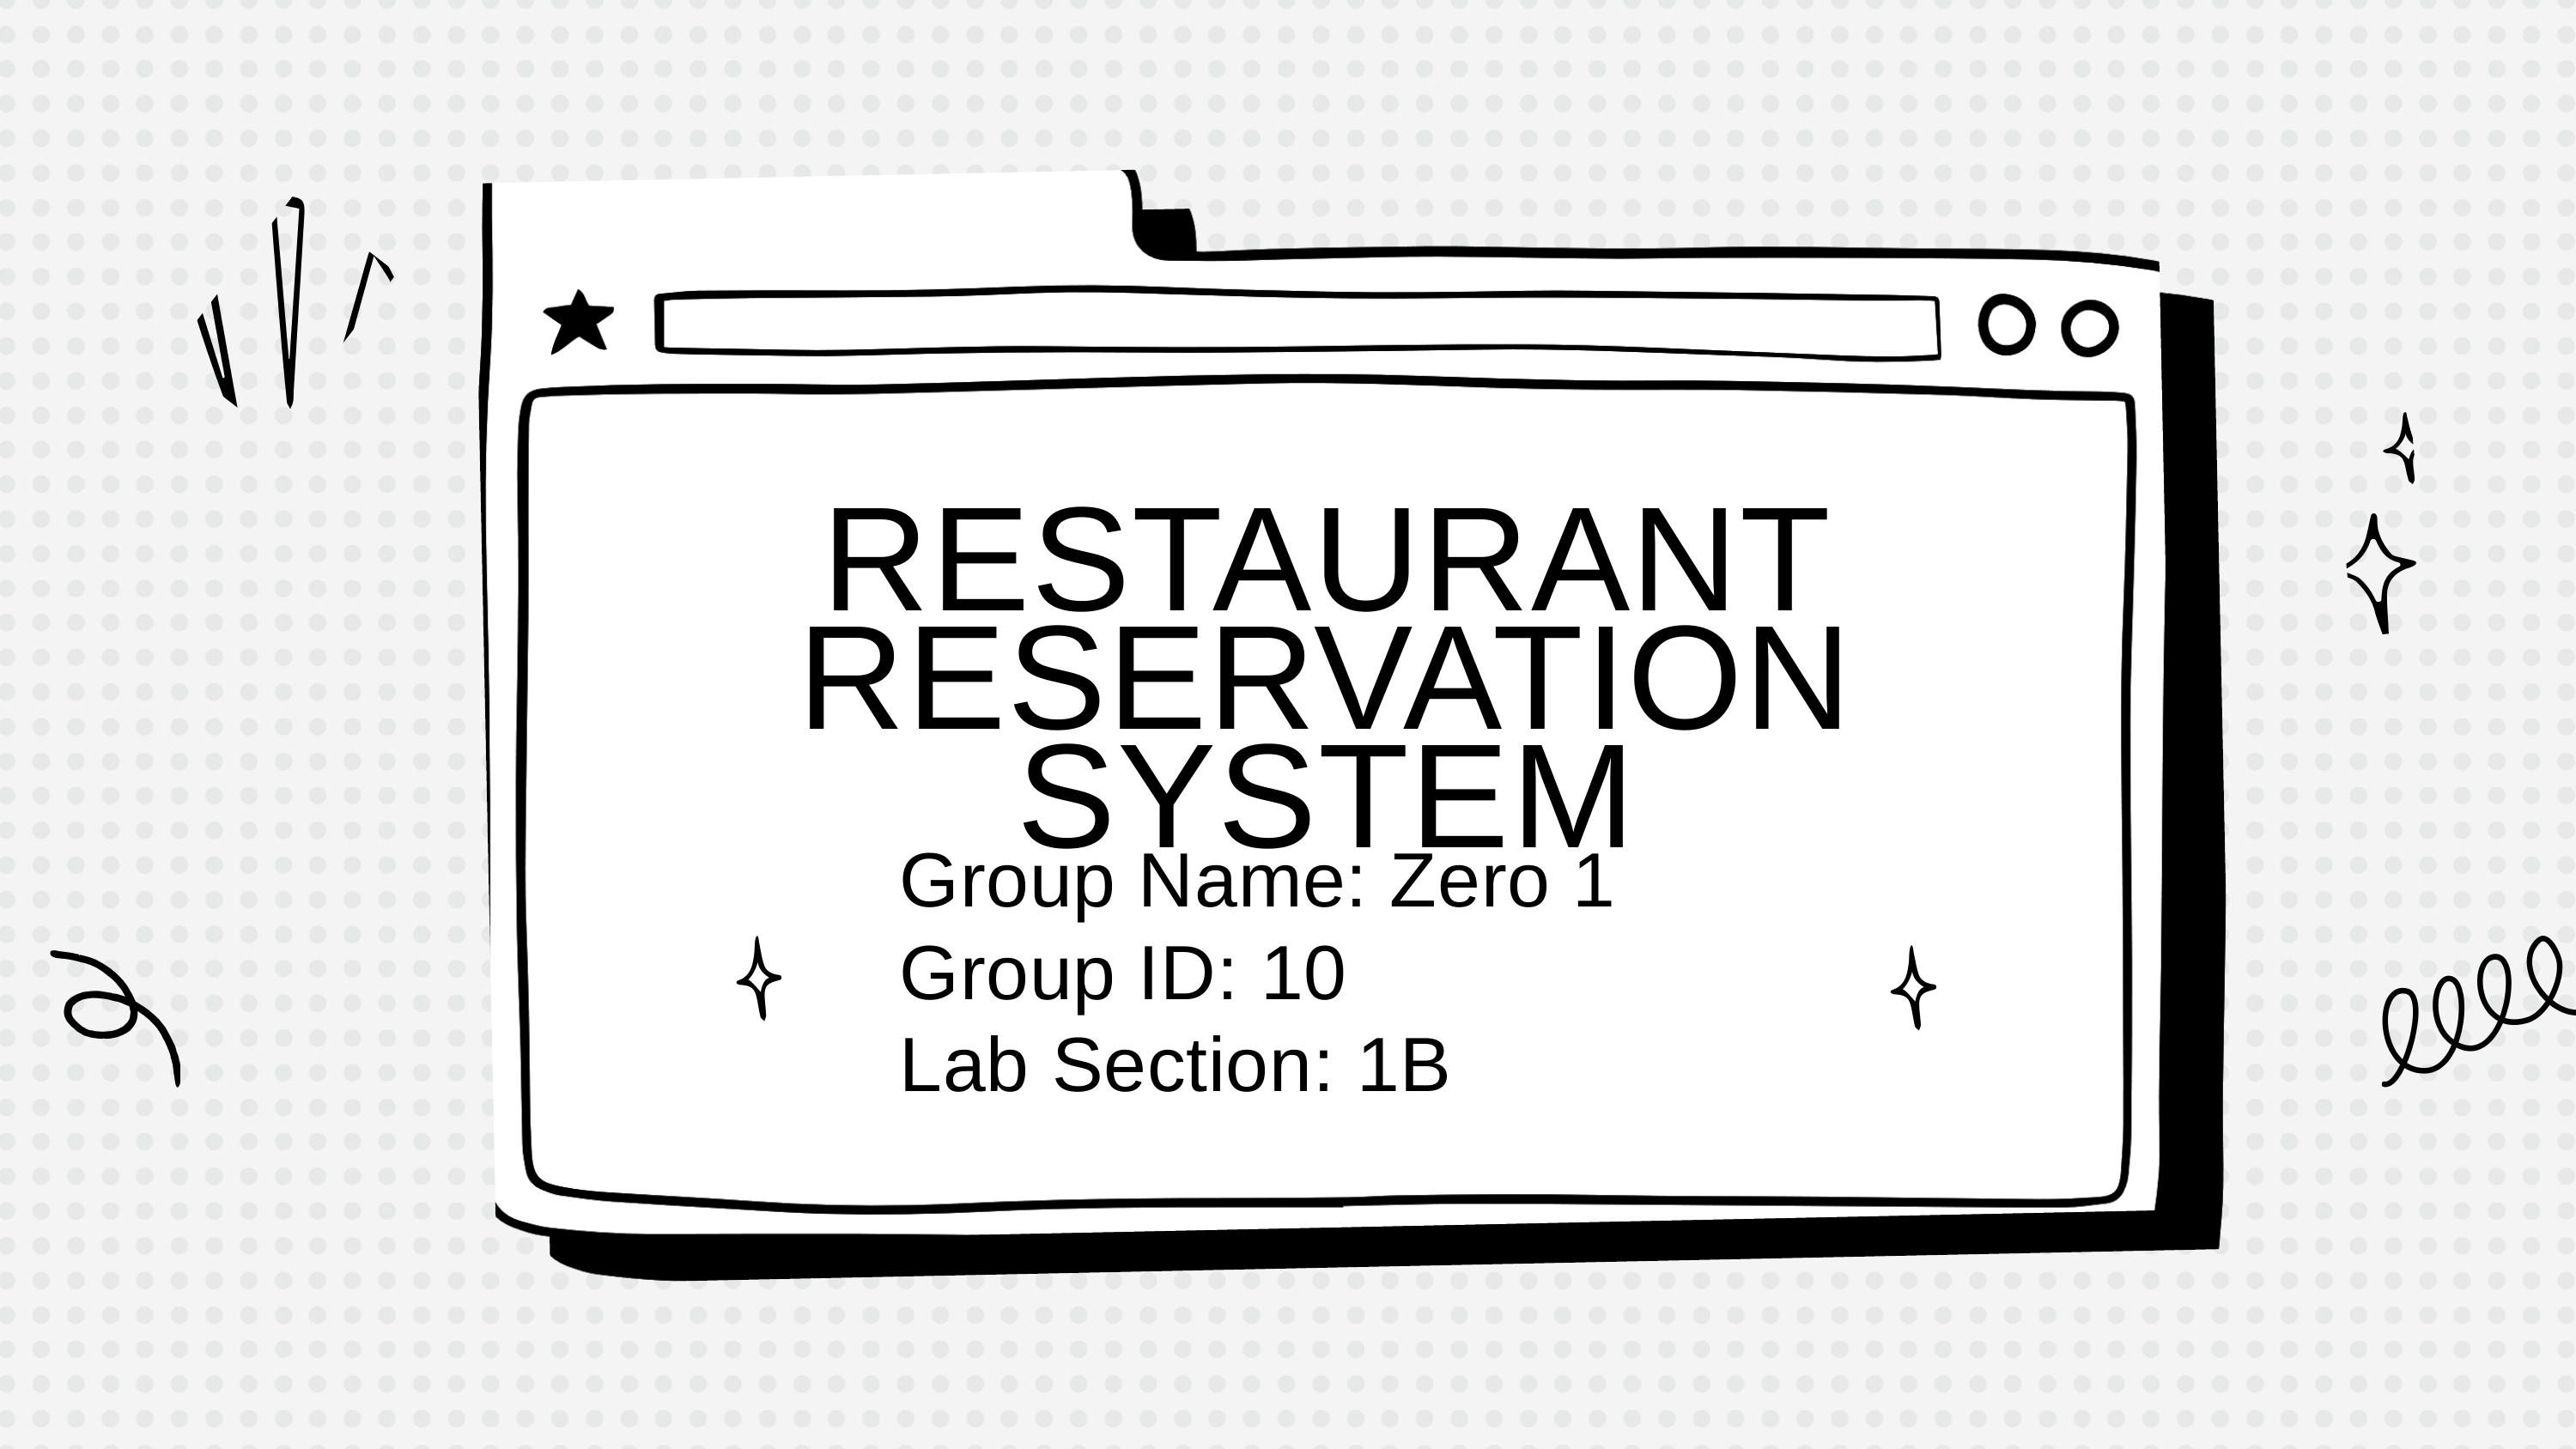

RESTAURANT RESERVATION SYSTEM
Group Name: Zero 1
Group ID: 10
Lab Section: 1B